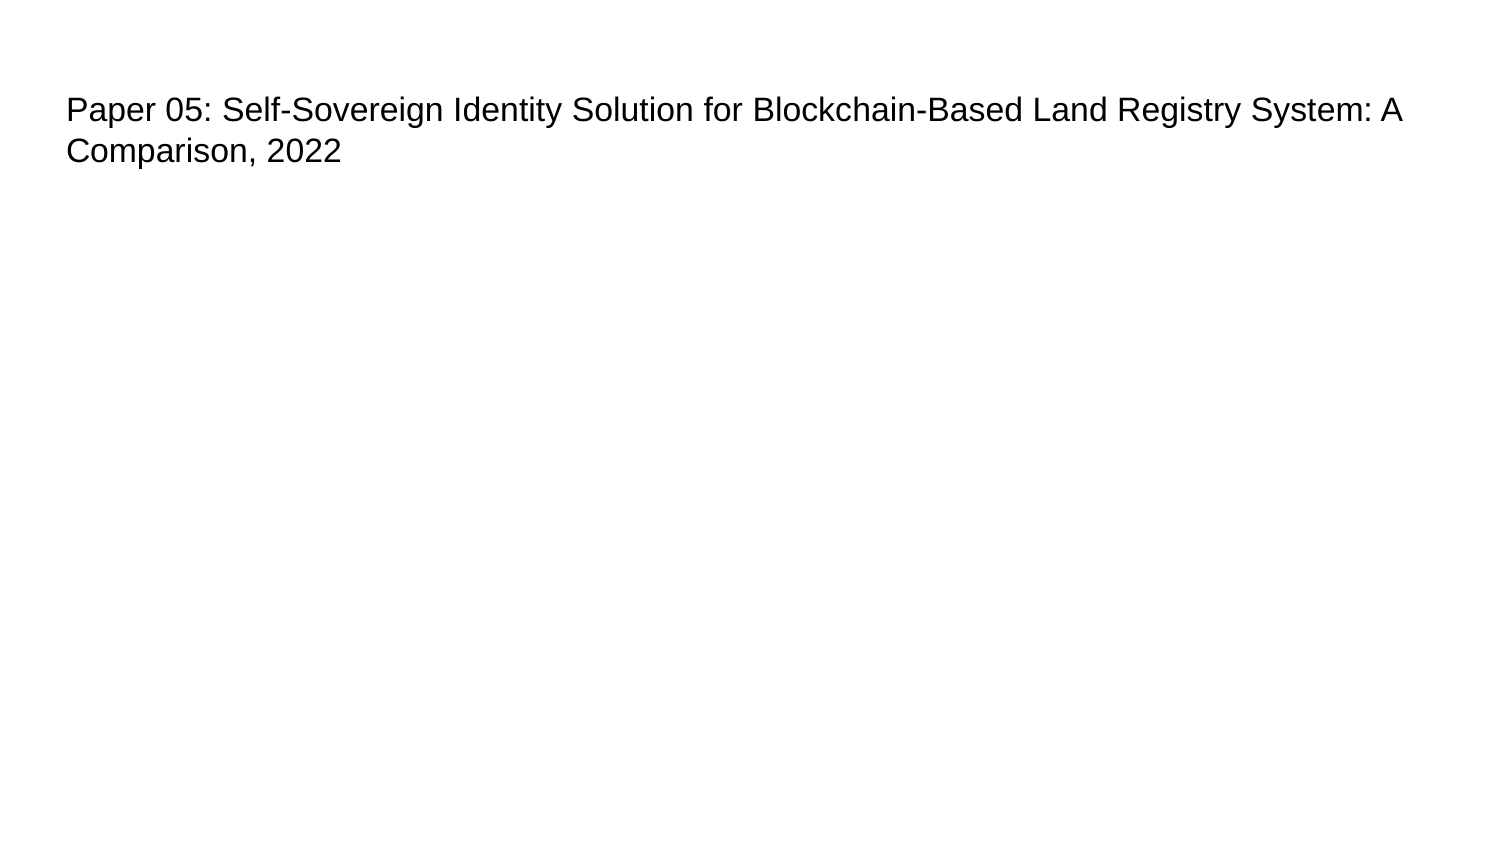

# Paper 05: Self-Sovereign Identity Solution for Blockchain-Based Land Registry System: A Comparison, 2022